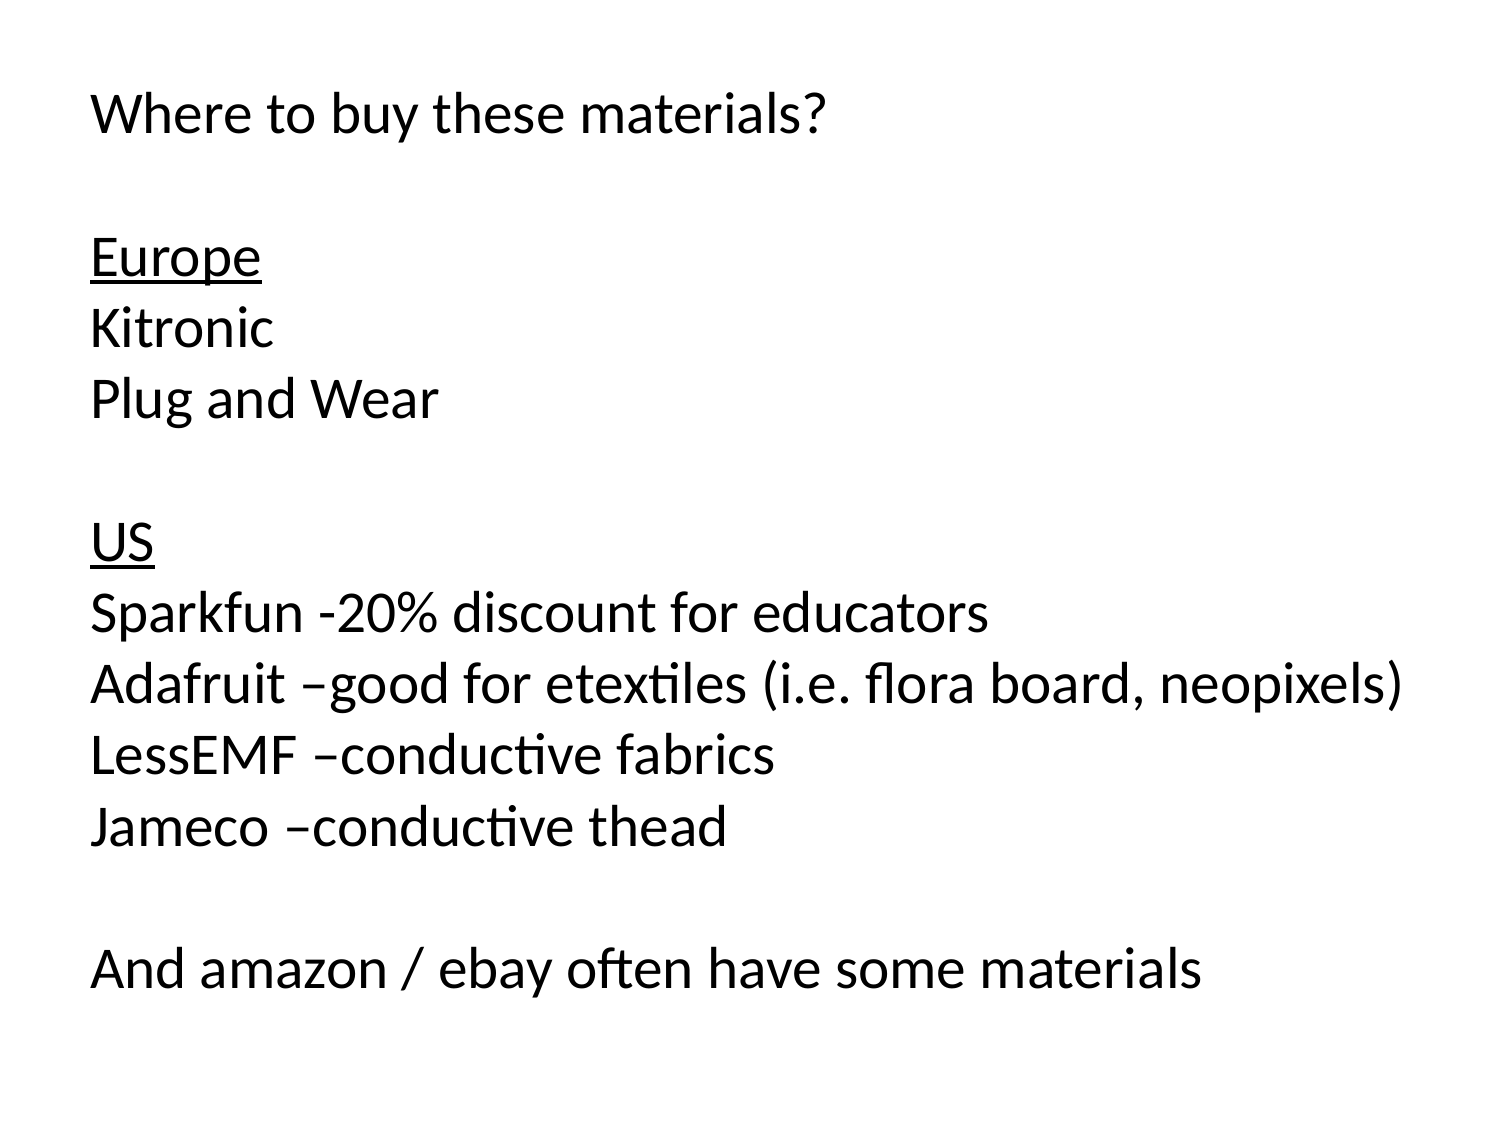

# Where to buy these materials? Europe Kitronic Plug and Wear US Sparkfun -20% discount for educators Adafruit –good for etextiles (i.e. flora board, neopixels) LessEMF –conductive fabrics Jameco –conductive thead And amazon / ebay often have some materials